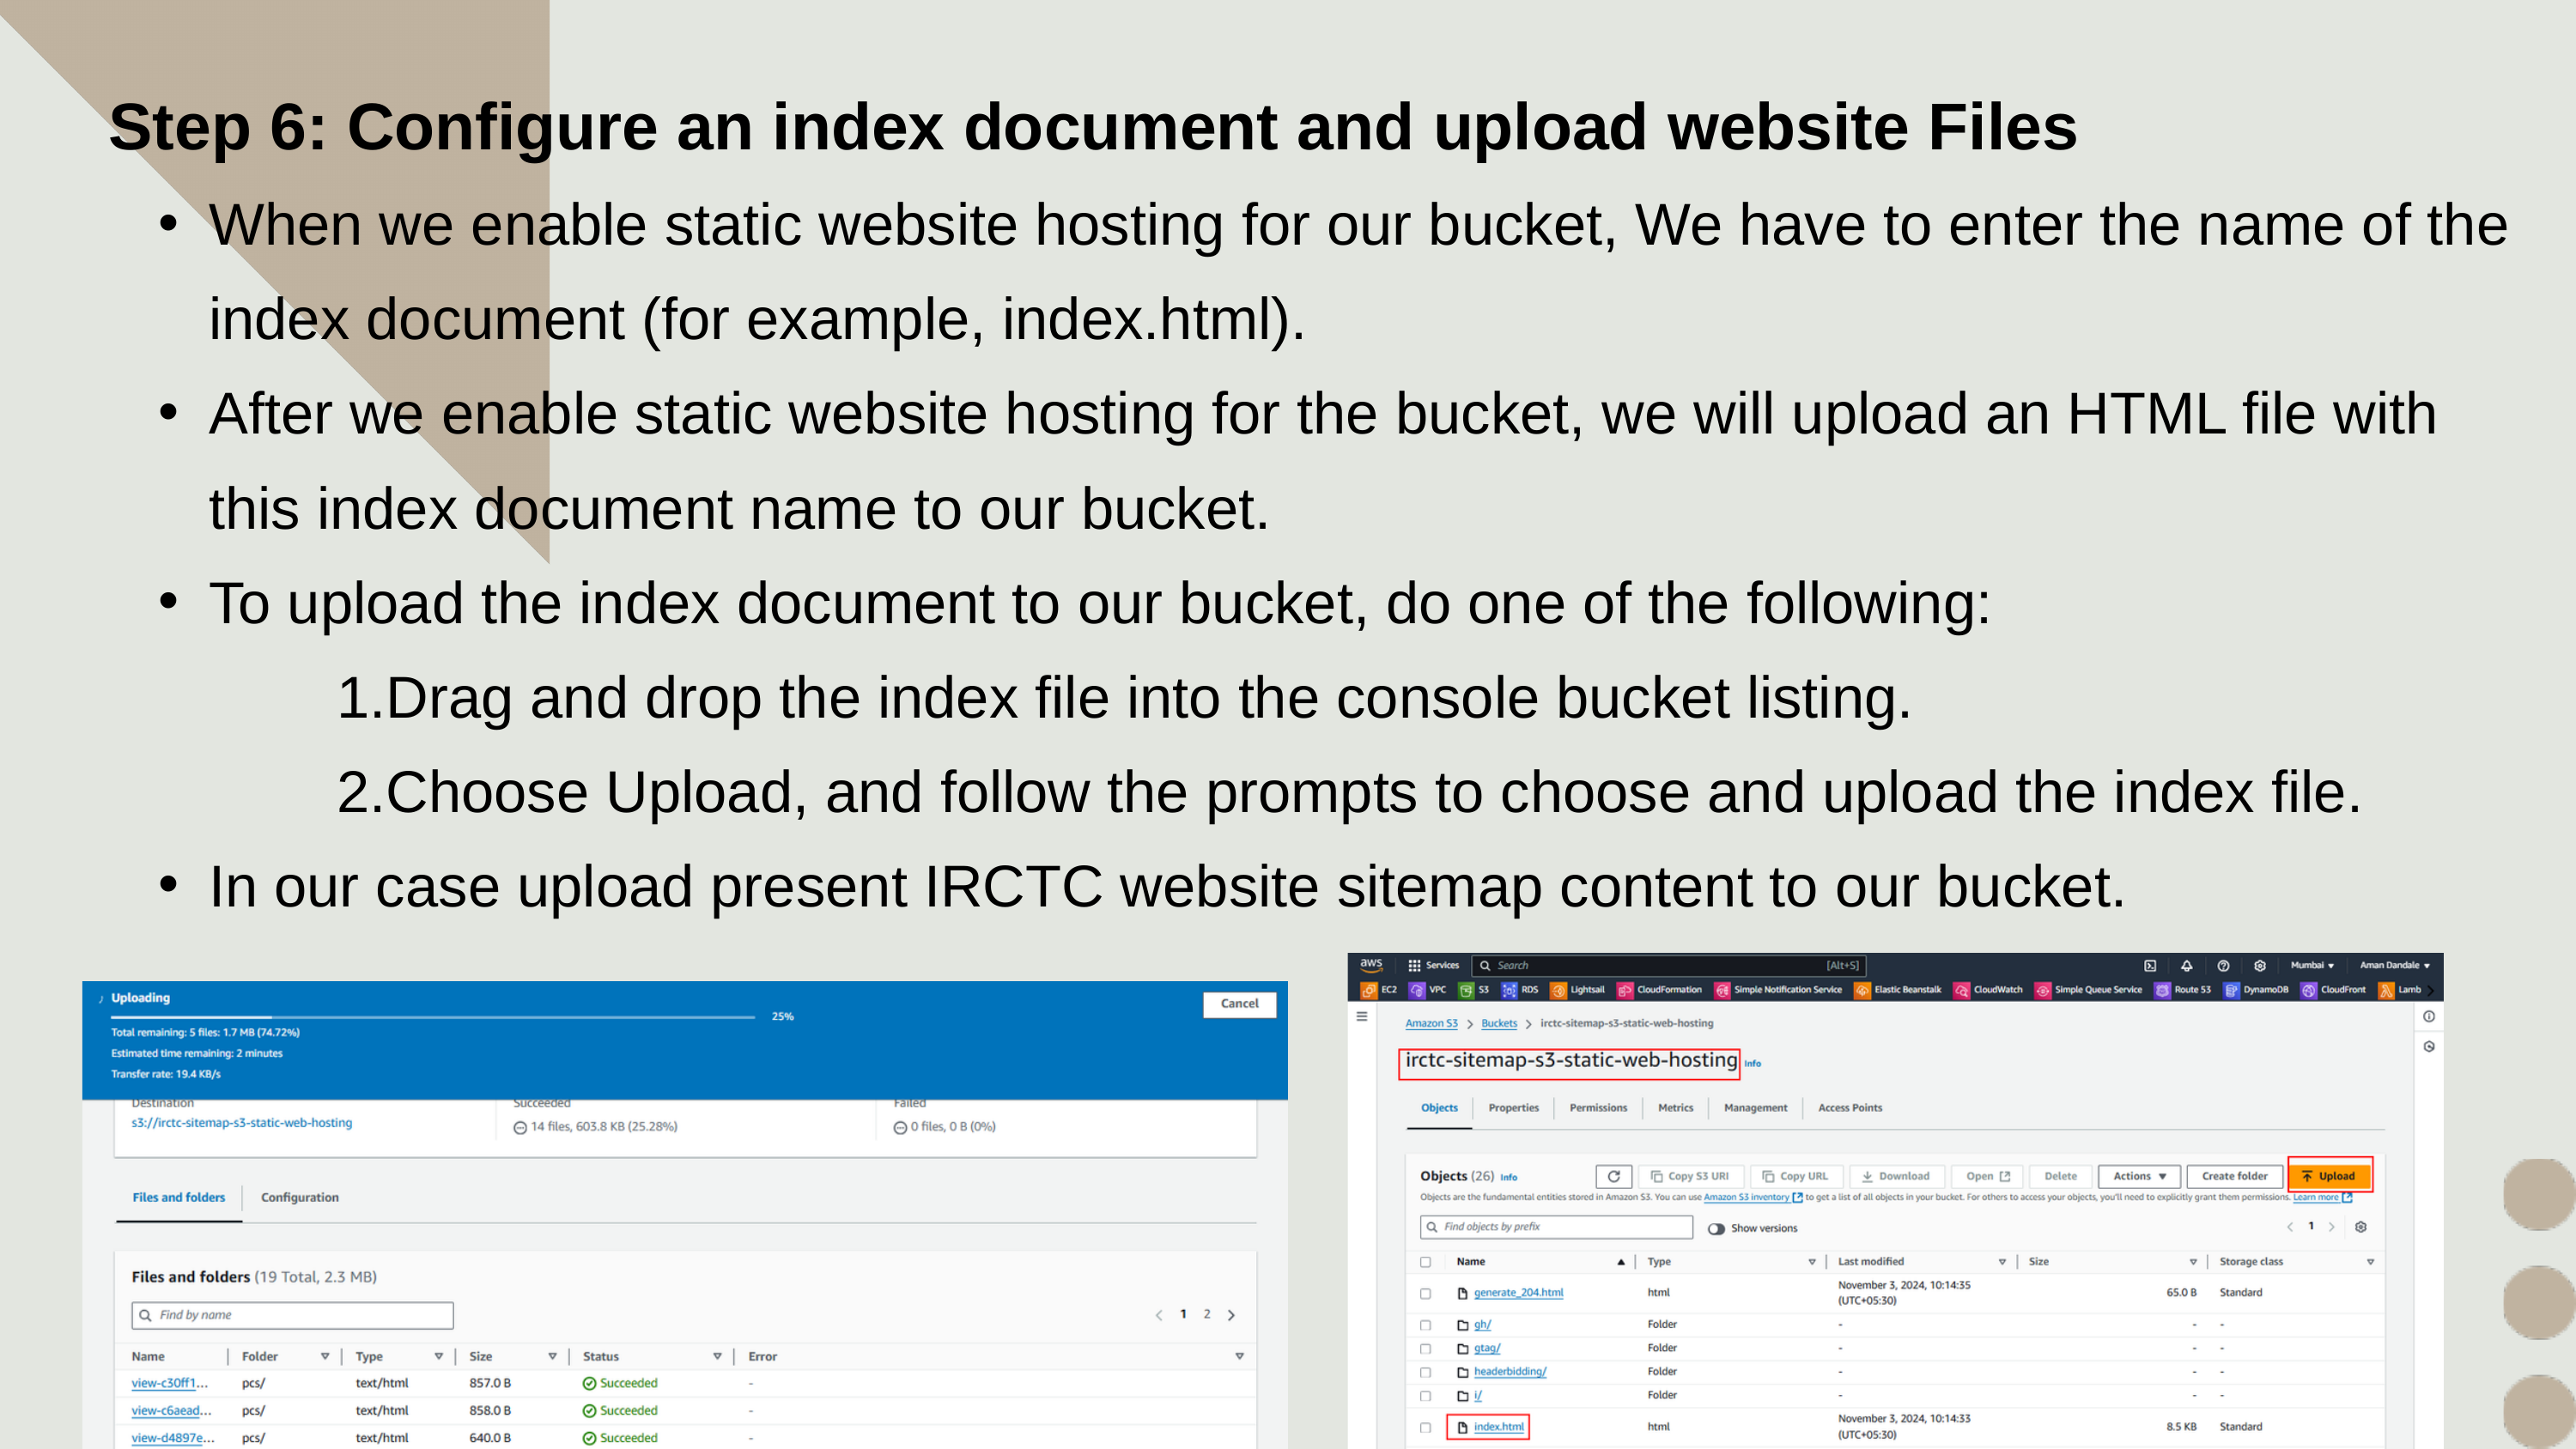

Step 6: Configure an index document and upload website Files
When we enable static website hosting for our bucket, We have to enter the name of the index document (for example, index.html).
After we enable static website hosting for the bucket, we will upload an HTML file with this index document name to our bucket.
To upload the index document to our bucket, do one of the following:
              1.Drag and drop the index file into the console bucket listing.
              2.Choose Upload, and follow the prompts to choose and upload the index file.
In our case upload present IRCTC website sitemap content to our bucket.